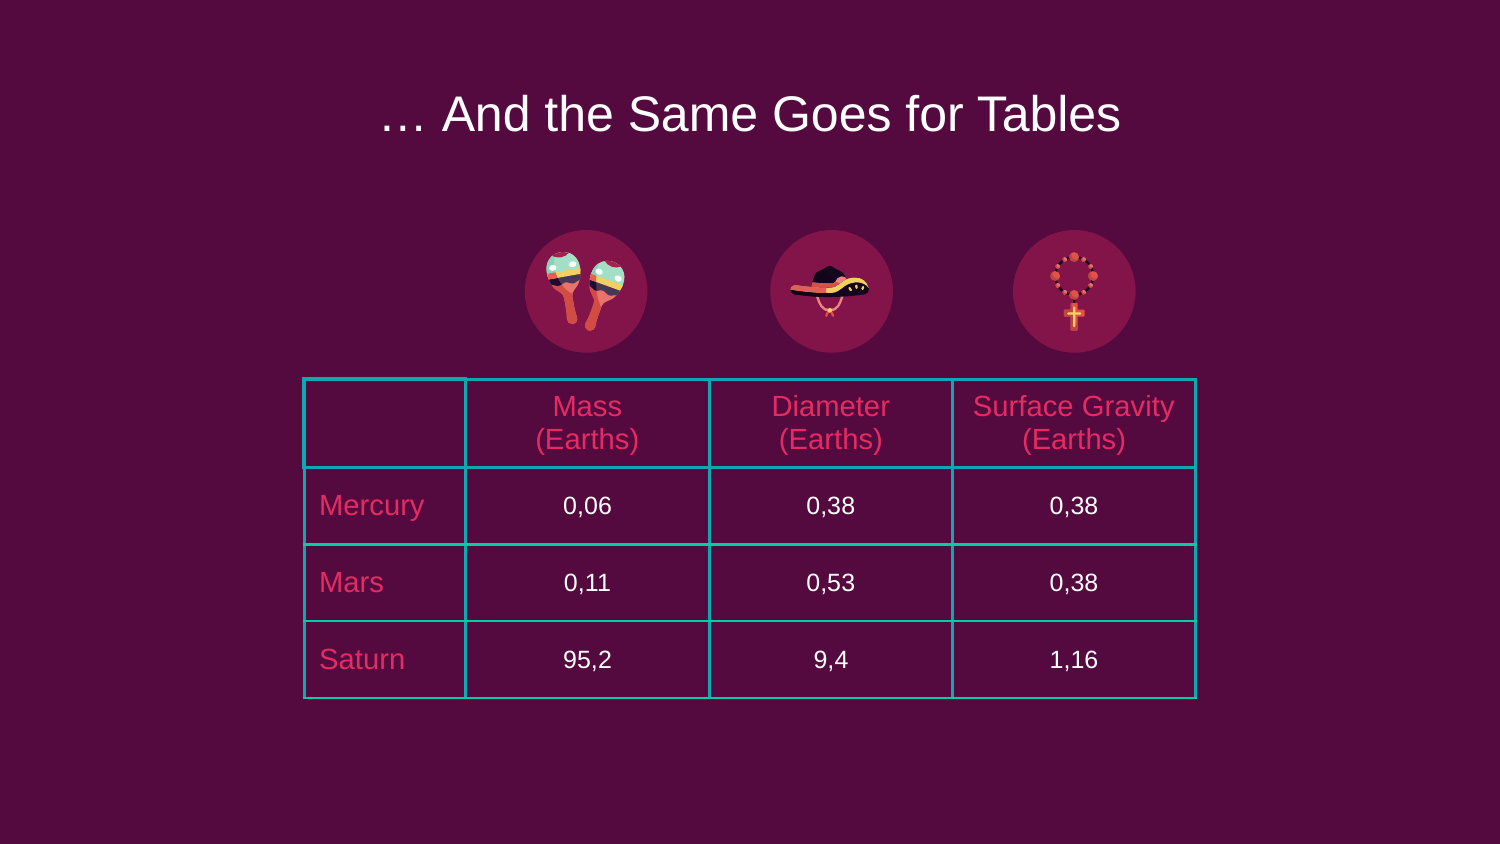

# … And the Same Goes for Tables

|  | Mass (Earths) | Diameter (Earths) | Surface Gravity (Earths) |
| --- | --- | --- | --- |
| Mercury | 0,06 | 0,38 | 0,38 |
| Mars | 0,11 | 0,53 | 0,38 |
| Saturn | 95,2 | 9,4 | 1,16 |